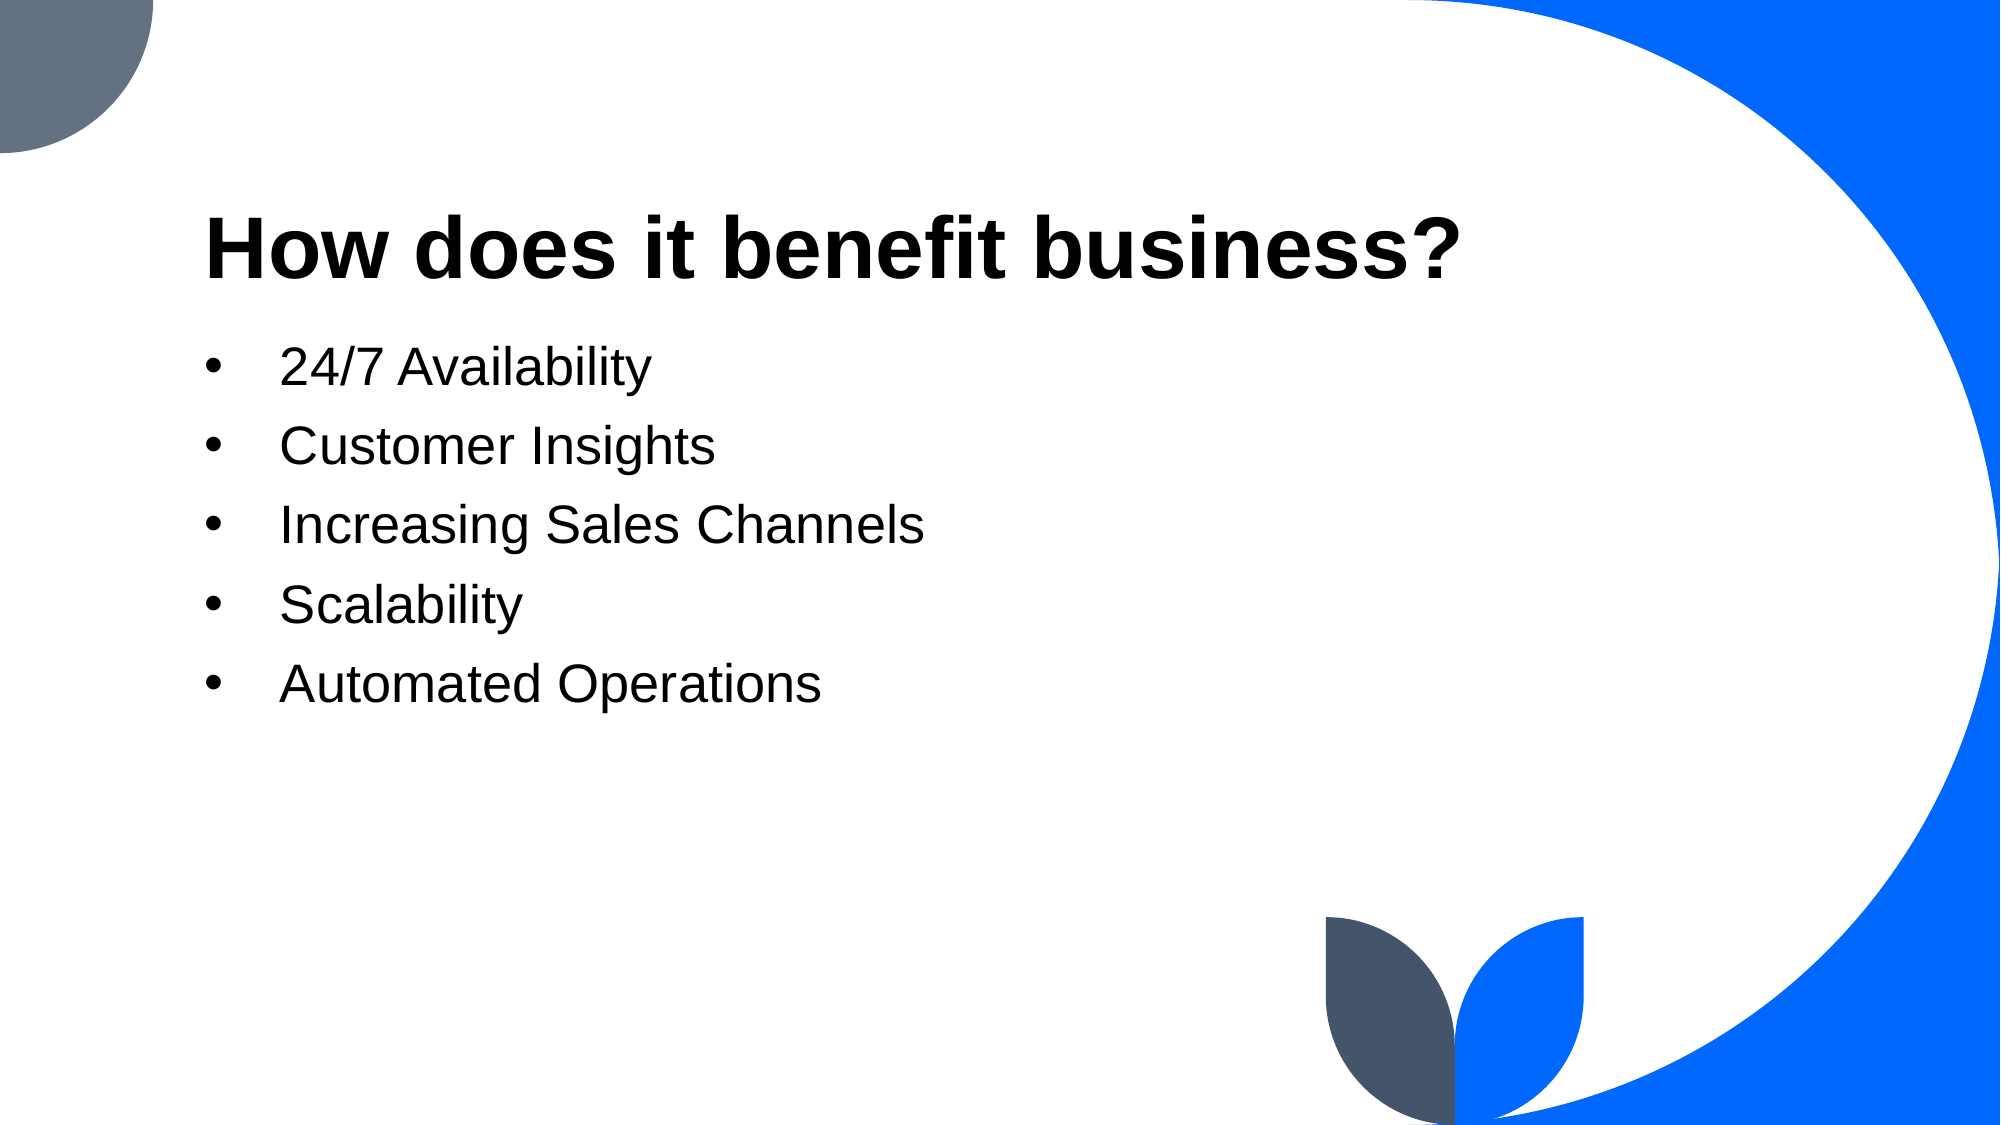

# How does it benefit business?
24/7 Availability
Customer Insights
Increasing Sales Channels
Scalability
Automated Operations